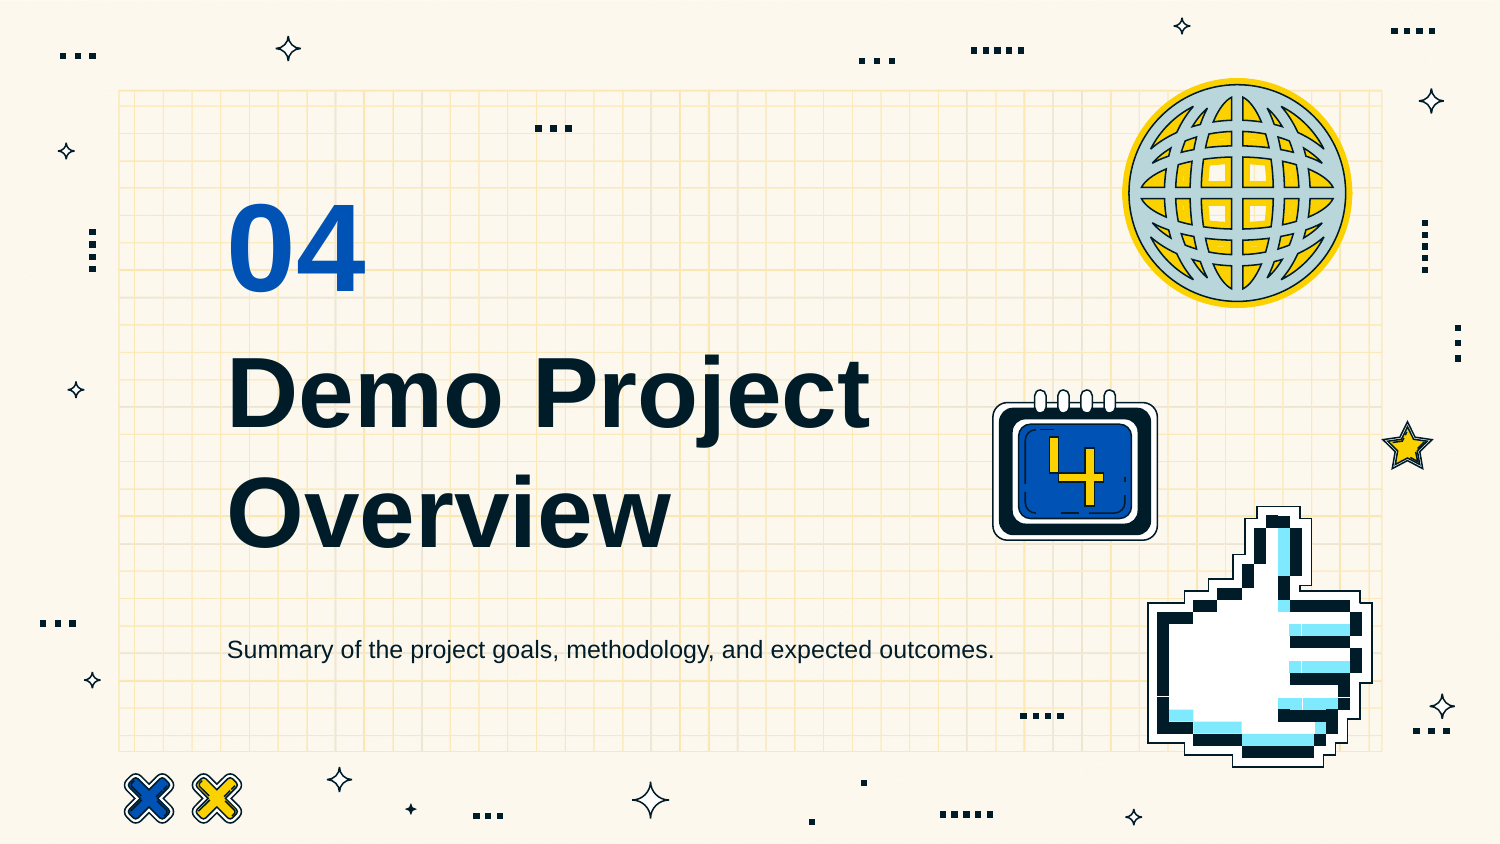

04
# Demo Project Overview
Summary of the project goals, methodology, and expected outcomes.